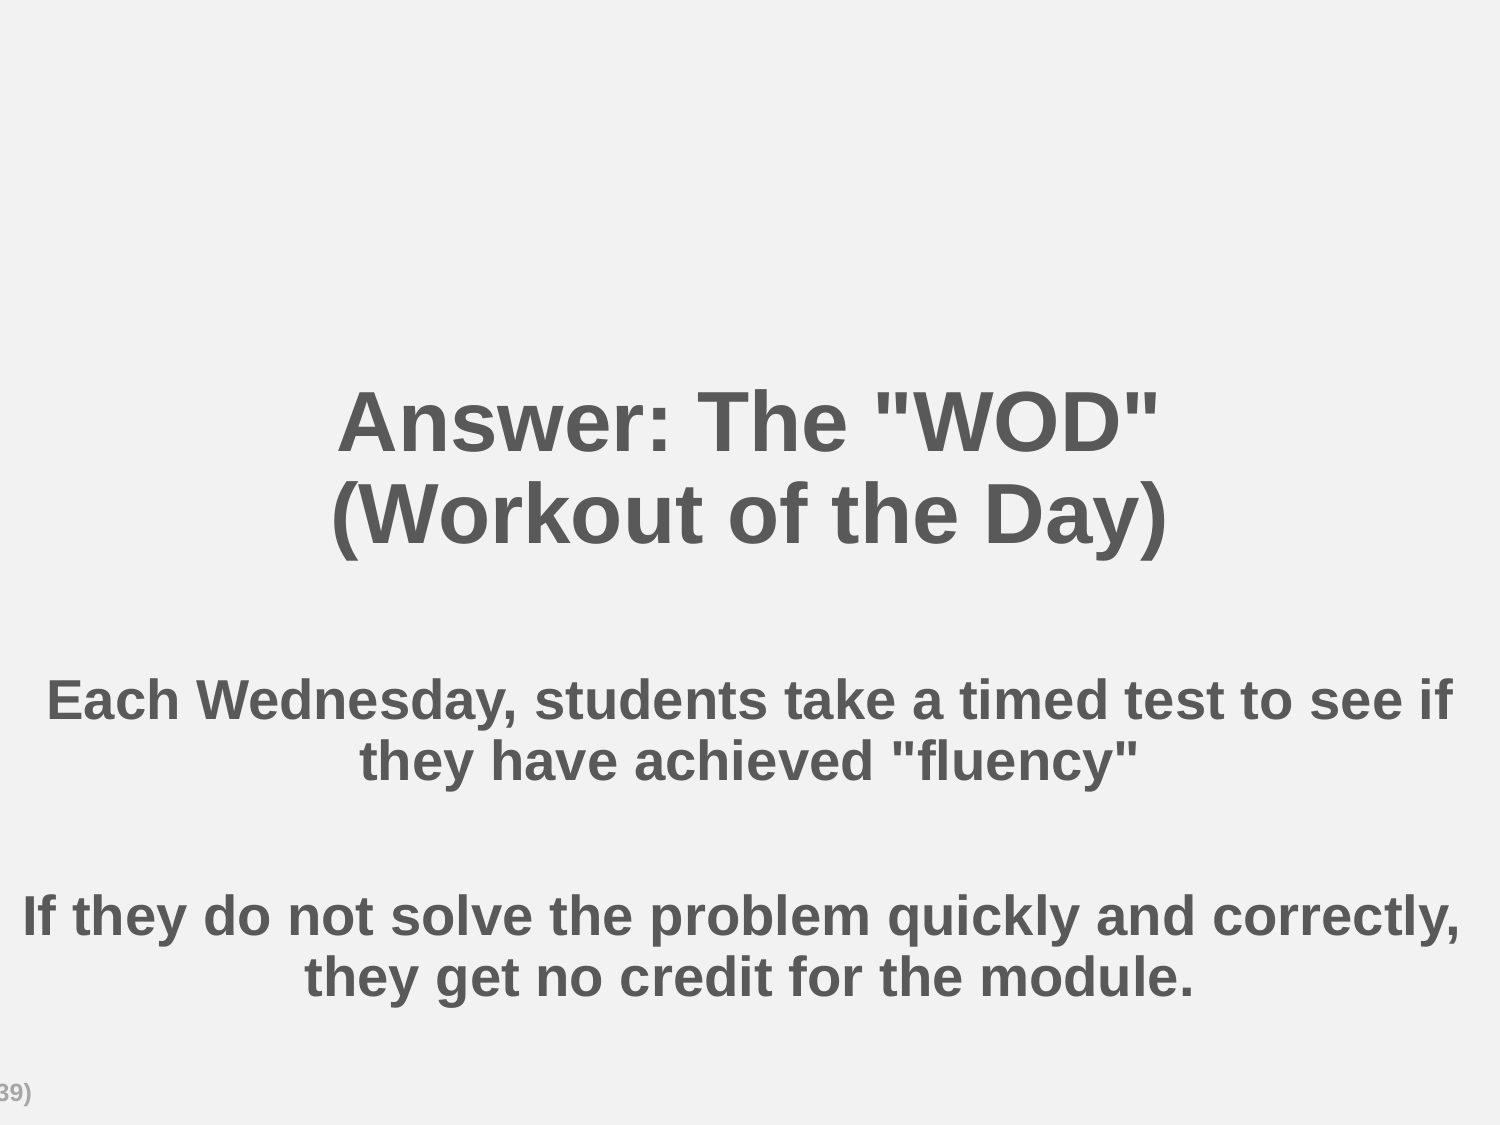

# Answer: The "WOD" (Workout of the Day)
Each Wednesday, students take a timed test to see if they have achieved "fluency"

If they do not solve the problem quickly and correctly,
they get no credit for the module.